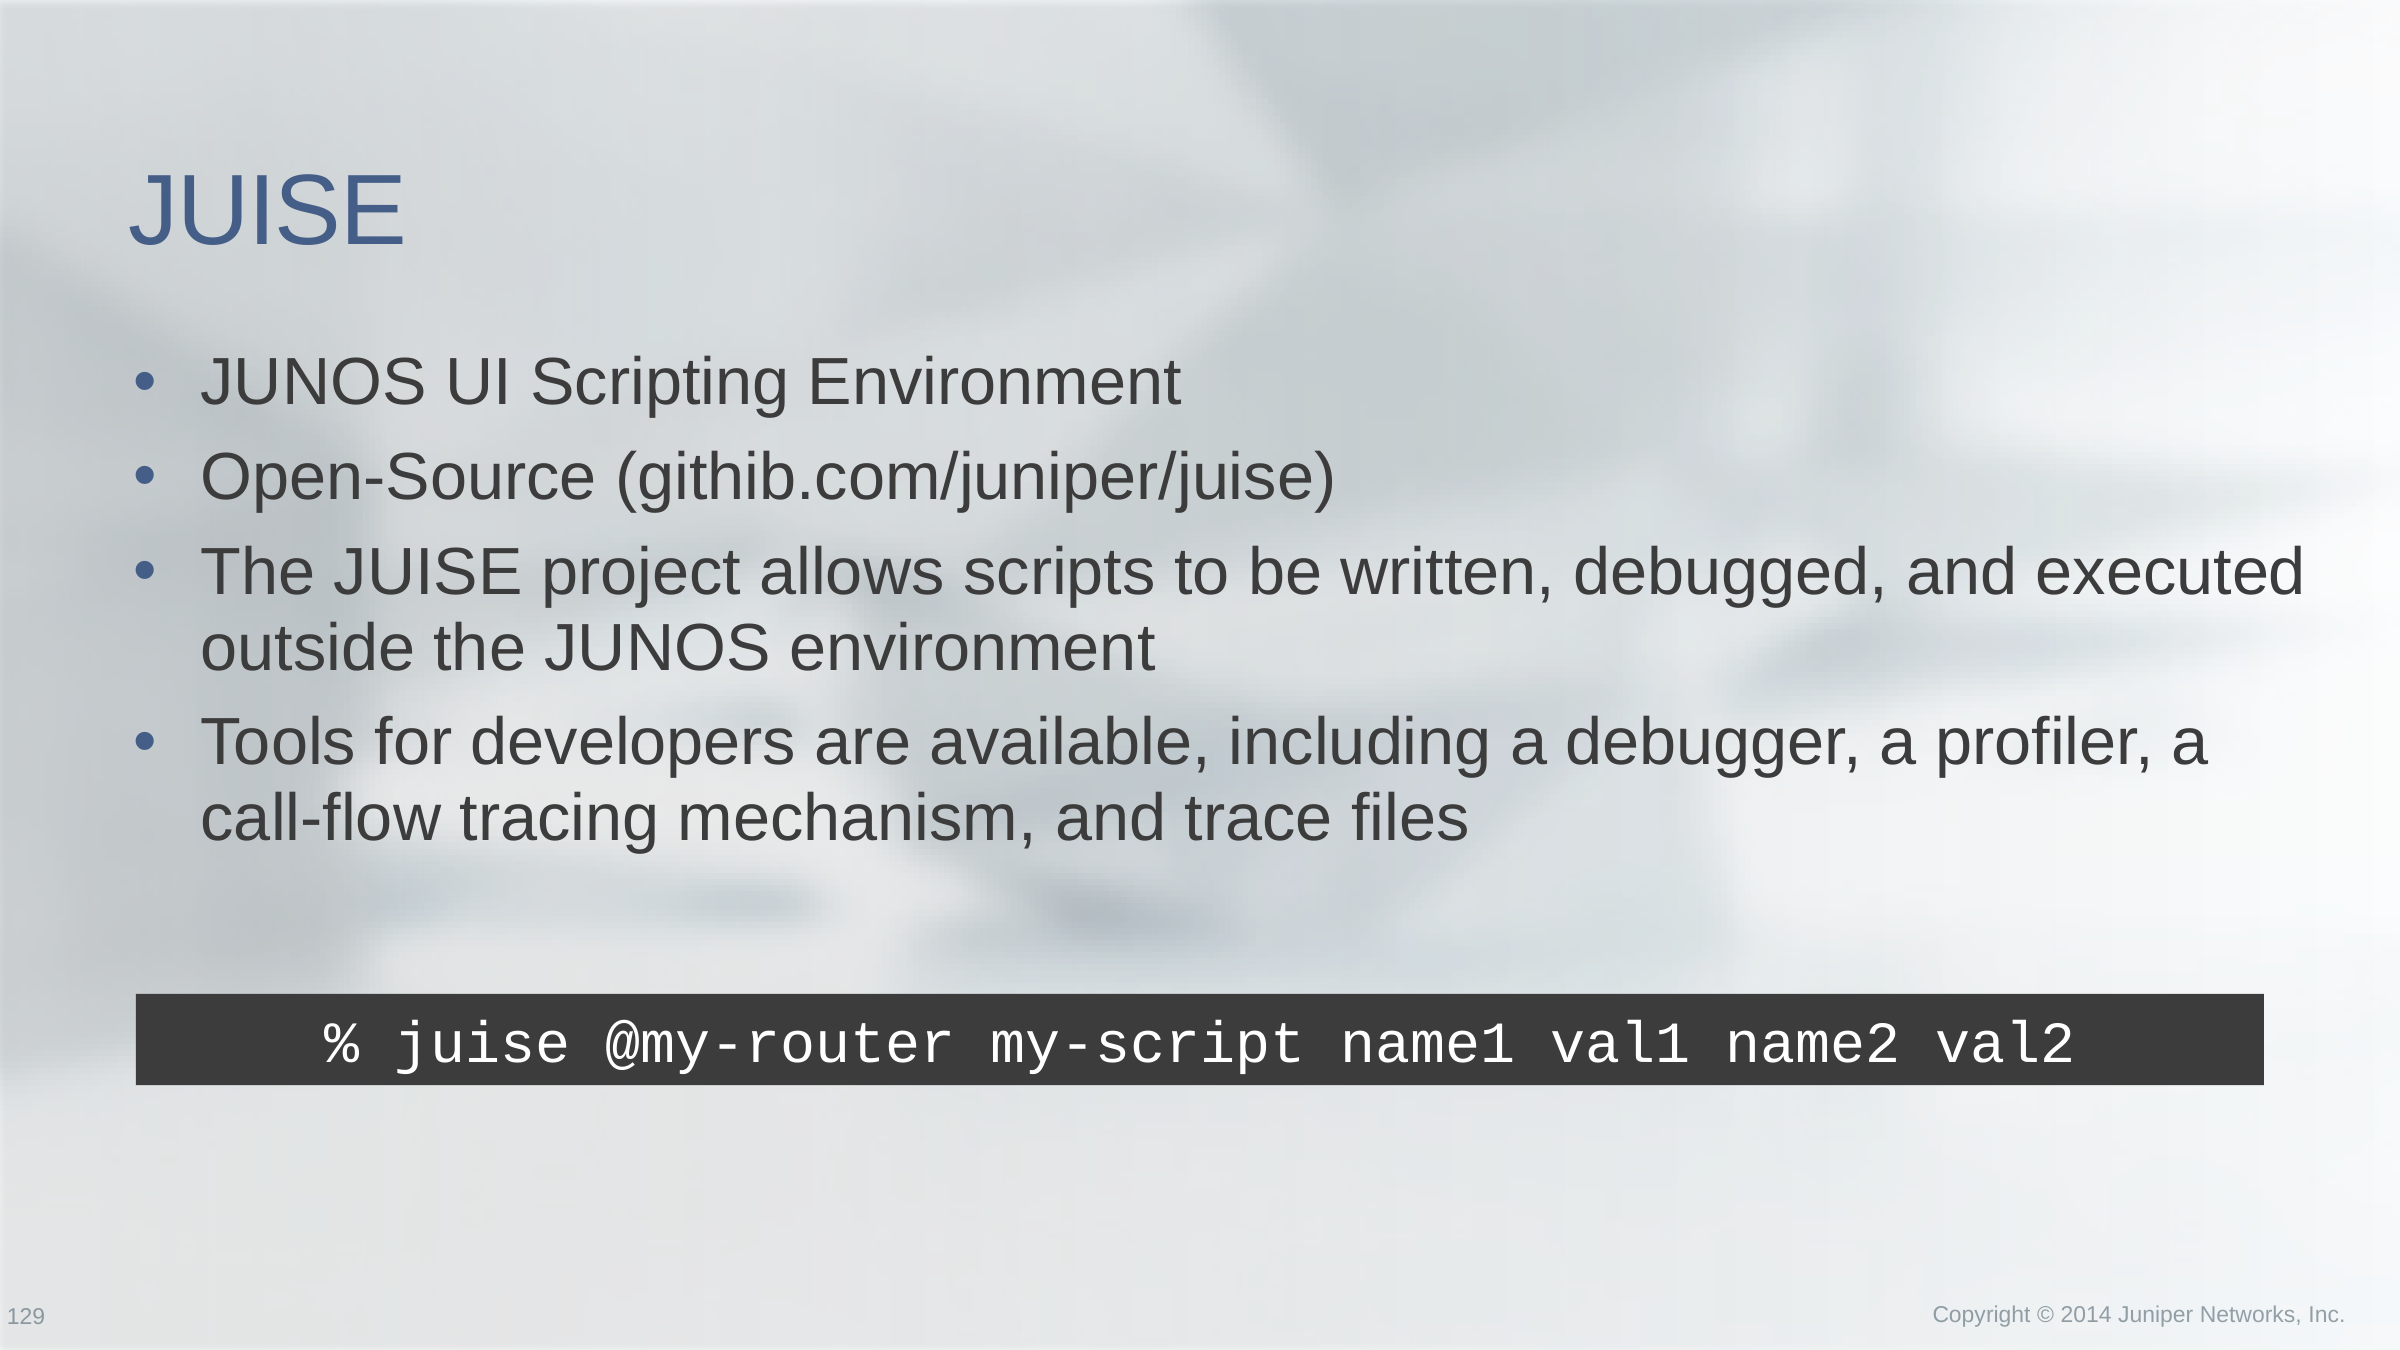

# JUISE
JUNOS UI Scripting Environment
Open-Source (githib.com/juniper/juise)
The JUISE project allows scripts to be written, debugged, and executed outside the JUNOS environment
Tools for developers are available, including a debugger, a profiler, a call-flow tracing mechanism, and trace files
% juise @my-router my-script name1 val1 name2 val2